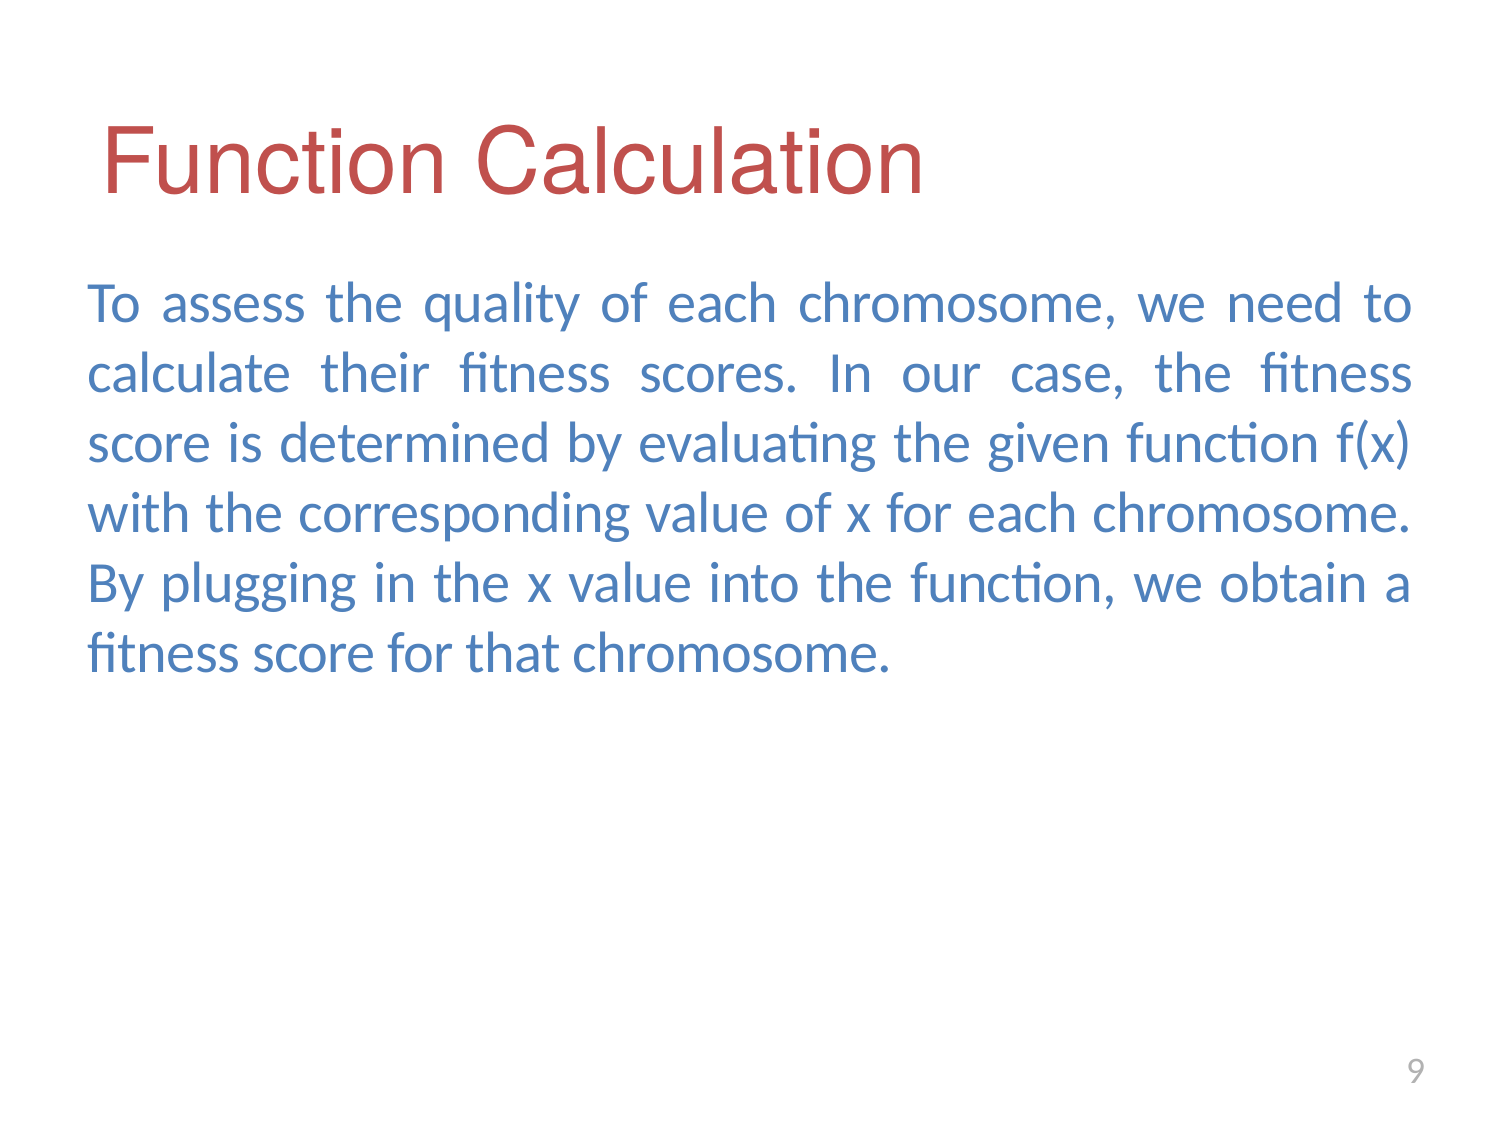

# Function Calculation
To assess the quality of each chromosome, we need to calculate their fitness scores. In our case, the fitness score is determined by evaluating the given function f(x) with the corresponding value of x for each chromosome. By plugging in the x value into the function, we obtain a fitness score for that chromosome.

9